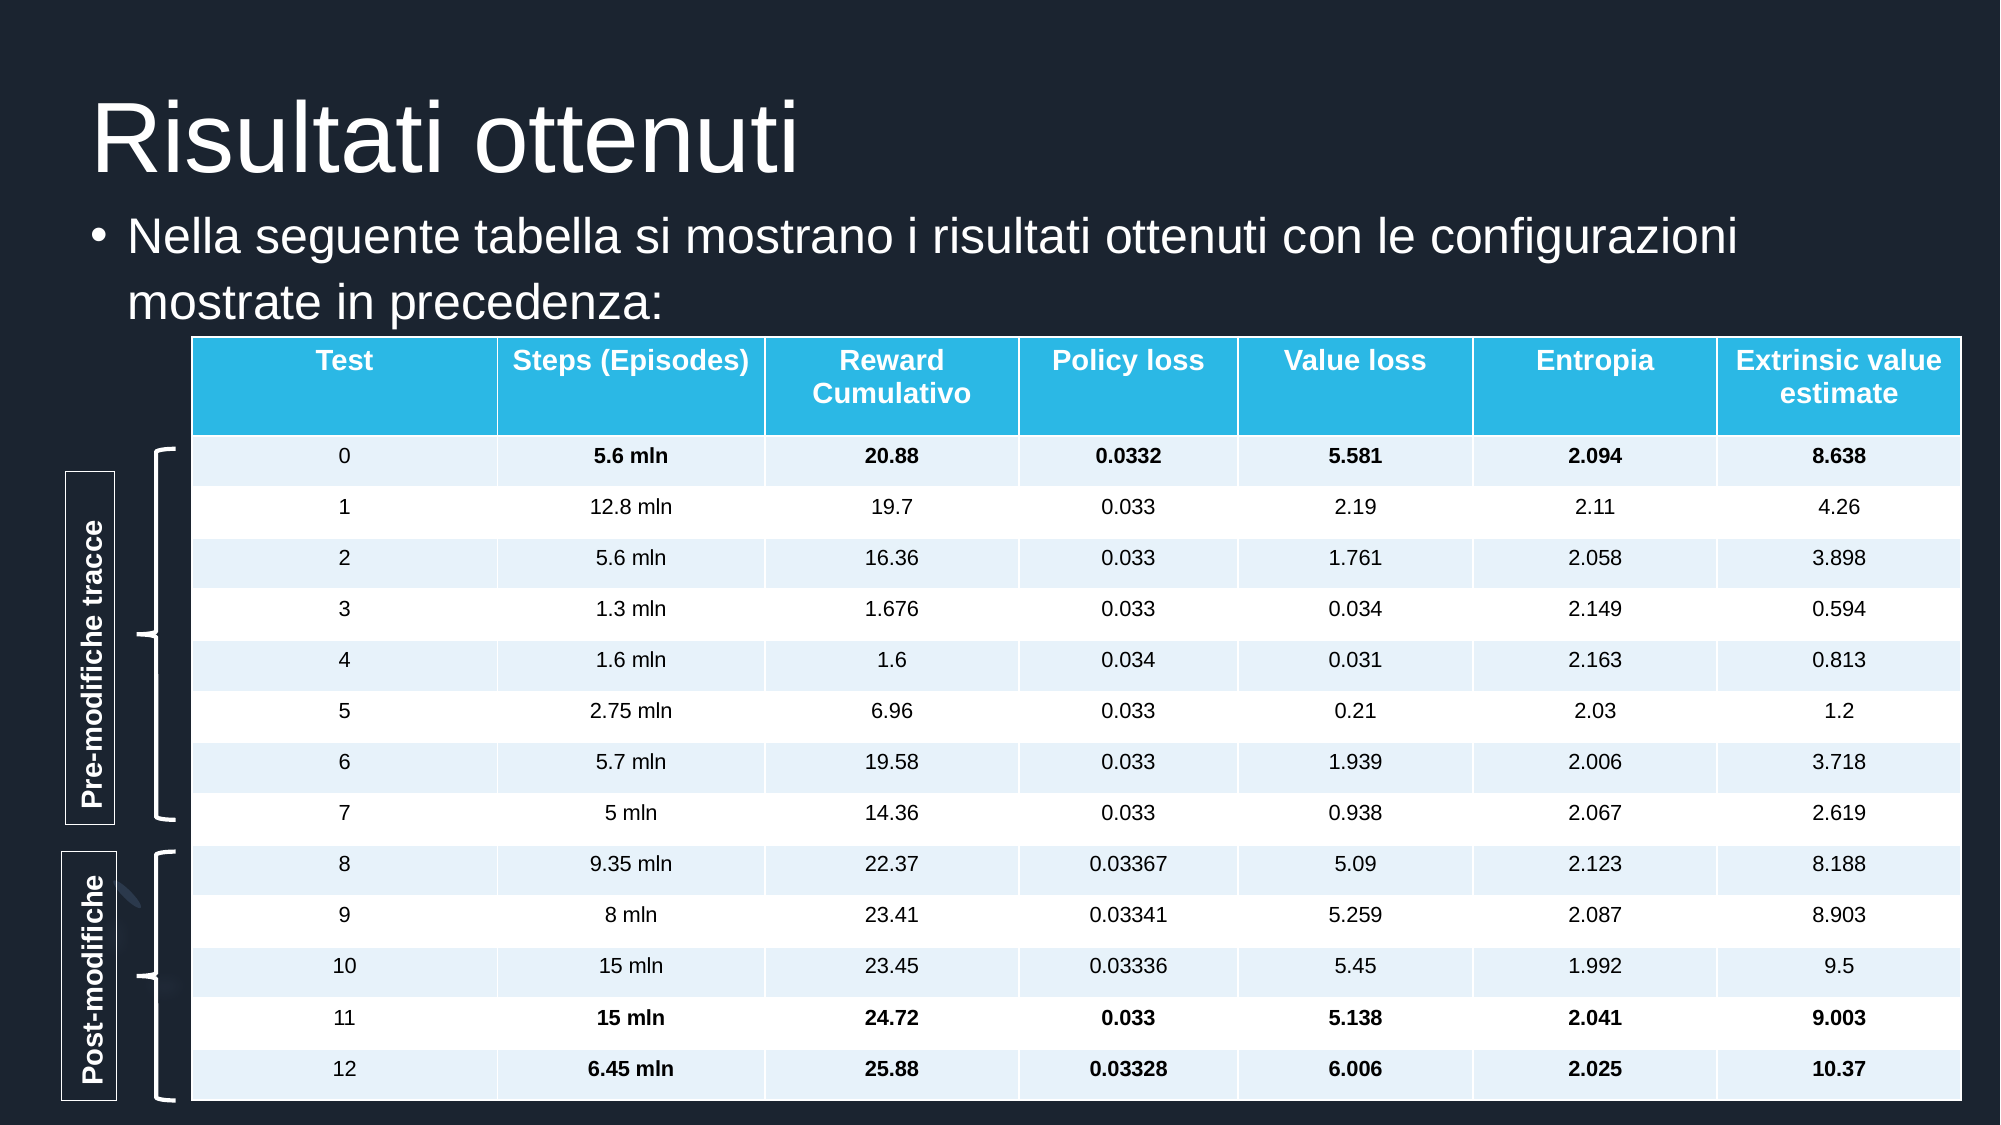

# Risultati ottenuti
Nella seguente tabella si mostrano i risultati ottenuti con le configurazioni mostrate in precedenza:
| Test | Steps (Episodes) | Reward Cumulativo | Policy loss | Value loss | Entropia | Extrinsic value estimate |
| --- | --- | --- | --- | --- | --- | --- |
| 0 | 5.6 mln | 20.88 | 0.0332 | 5.581 | 2.094 | 8.638 |
| 1 | 12.8 mln | 19.7 | 0.033 | 2.19 | 2.11 | 4.26 |
| 2 | 5.6 mln | 16.36 | 0.033 | 1.761 | 2.058 | 3.898 |
| 3 | 1.3 mln | 1.676 | 0.033 | 0.034 | 2.149 | 0.594 |
| 4 | 1.6 mln | 1.6 | 0.034 | 0.031 | 2.163 | 0.813 |
| 5 | 2.75 mln | 6.96 | 0.033 | 0.21 | 2.03 | 1.2 |
| 6 | 5.7 mln | 19.58 | 0.033 | 1.939 | 2.006 | 3.718 |
| 7 | 5 mln | 14.36 | 0.033 | 0.938 | 2.067 | 2.619 |
| 8 | 9.35 mln | 22.37 | 0.03367 | 5.09 | 2.123 | 8.188 |
| 9 | 8 mln | 23.41 | 0.03341 | 5.259 | 2.087 | 8.903 |
| 10 | 15 mln | 23.45 | 0.03336 | 5.45 | 1.992 | 9.5 |
| 11 | 15 mln | 24.72 | 0.033 | 5.138 | 2.041 | 9.003 |
| 12 | 6.45 mln | 25.88 | 0.03328 | 6.006 | 2.025 | 10.37 |

Pre-modifiche tracce

Post-modifiche